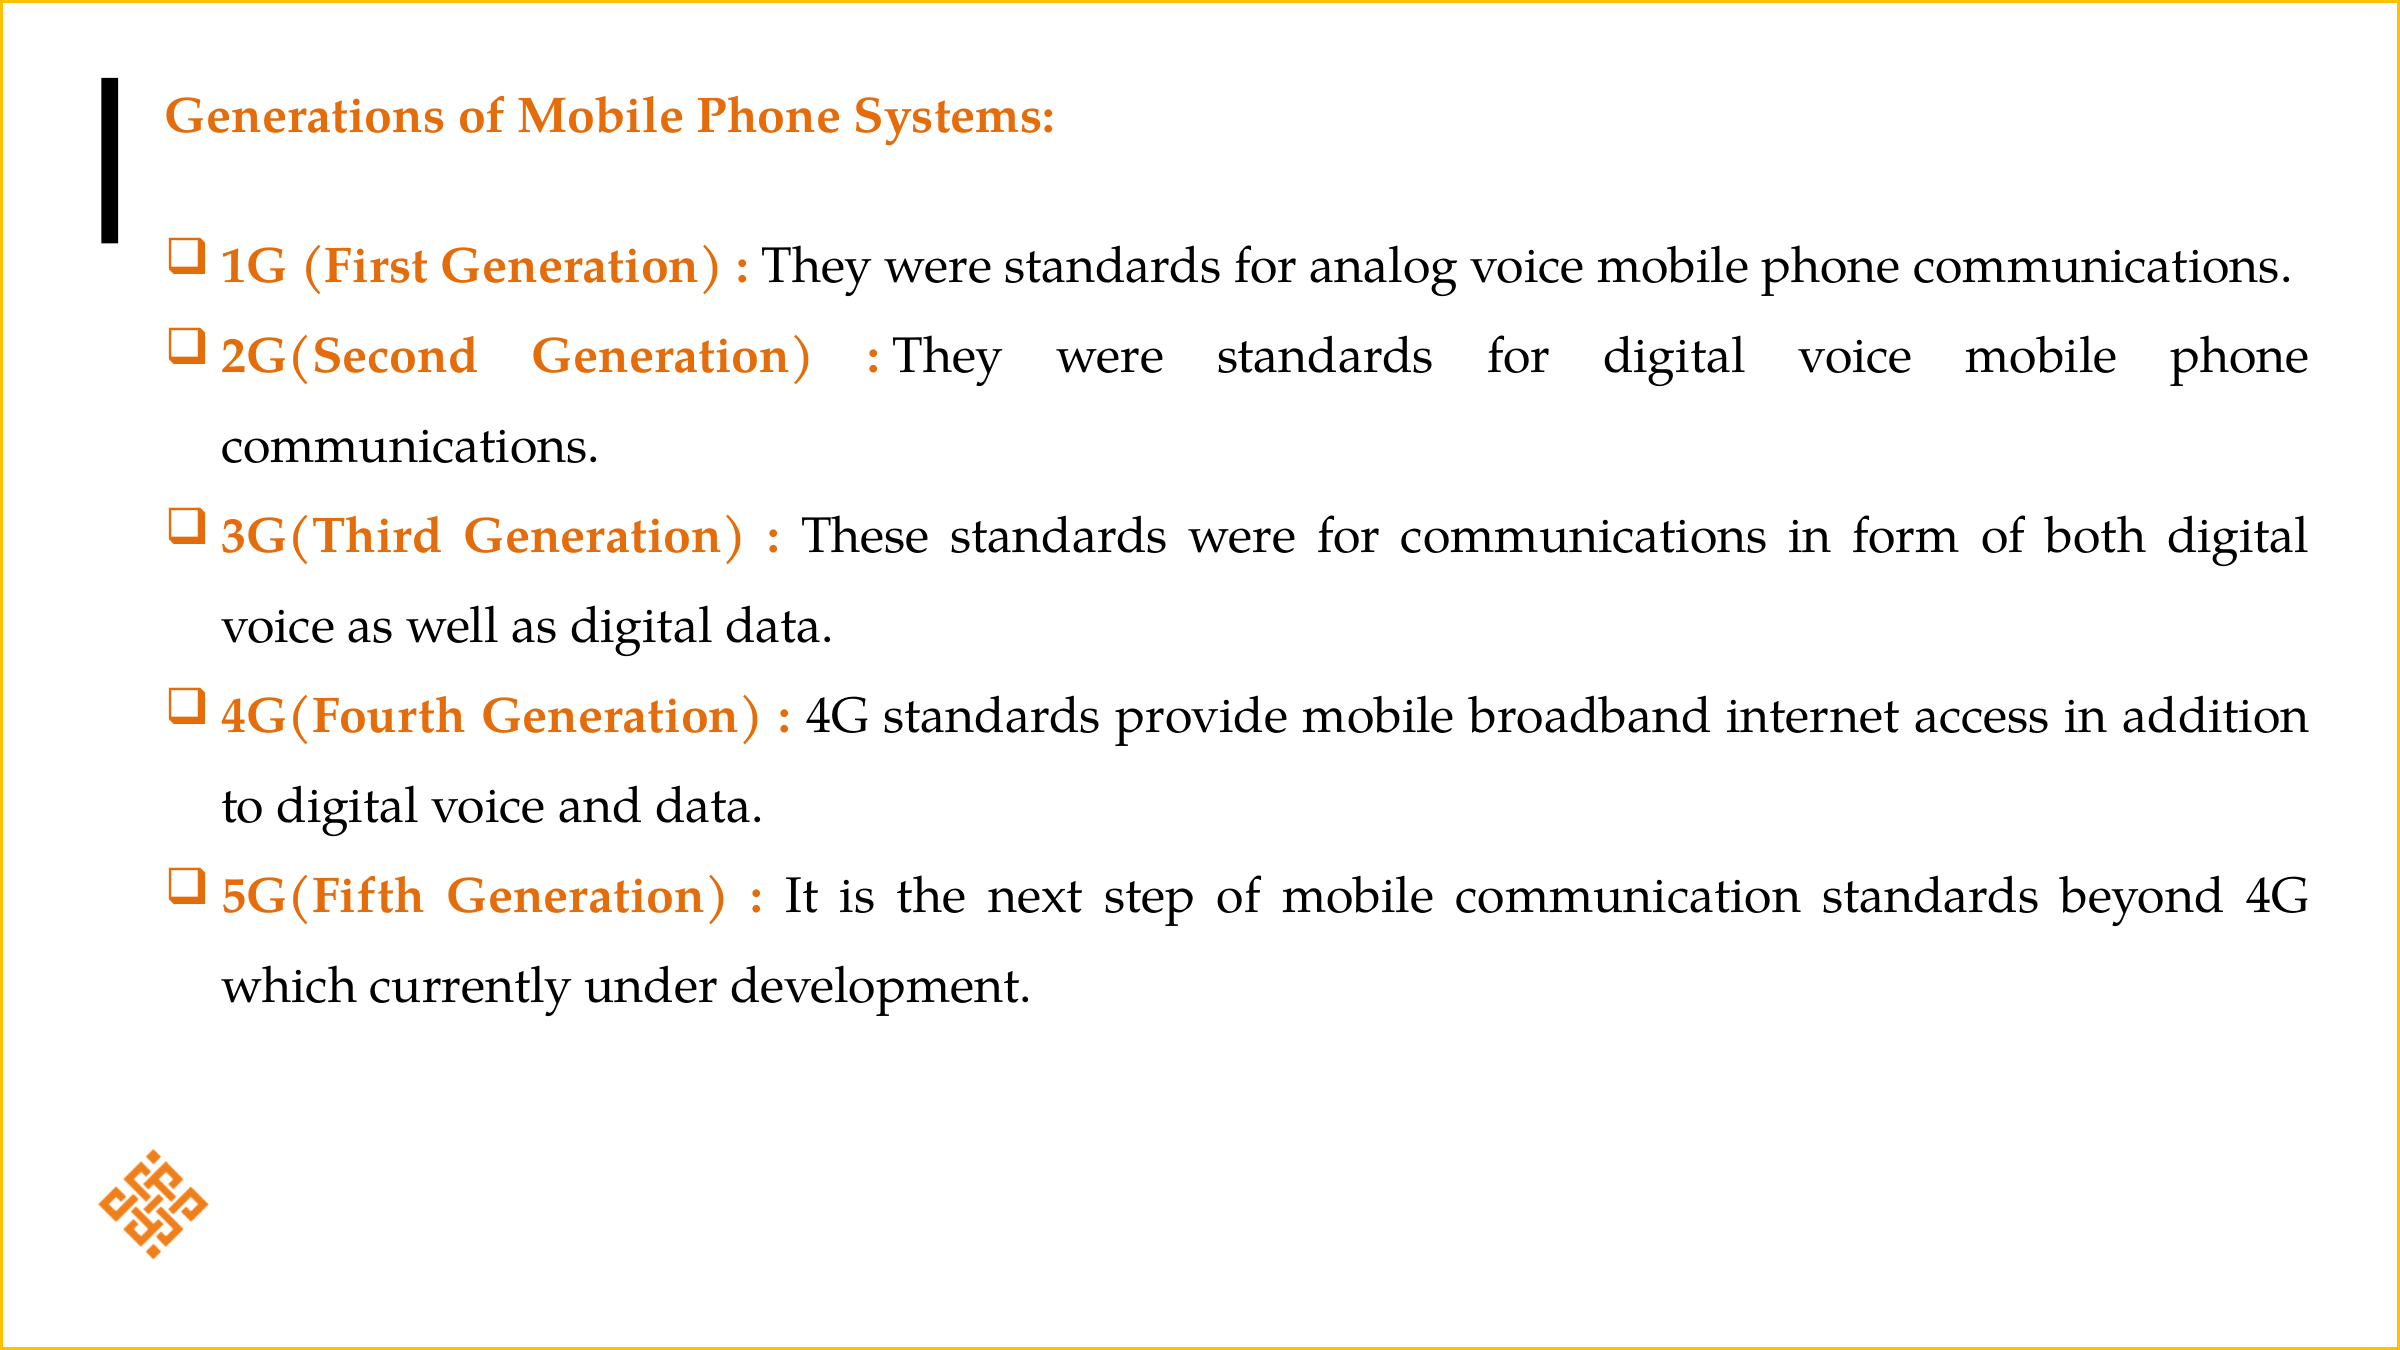

Generations of Mobile Phone Systems:

1G (First Generation) : They were standards for analog voice mobile phone communications.
2G(Second Generation) : They were standards for digital voice mobile phone communications.
3G(Third Generation) : These standards were for communications in form of both digital voice as well as digital data.
4G(Fourth Generation) : 4G standards provide mobile broadband internet access in addition to digital voice and data.
5G(Fifth Generation) : It is the next step of mobile communication standards beyond 4G which currently under development.